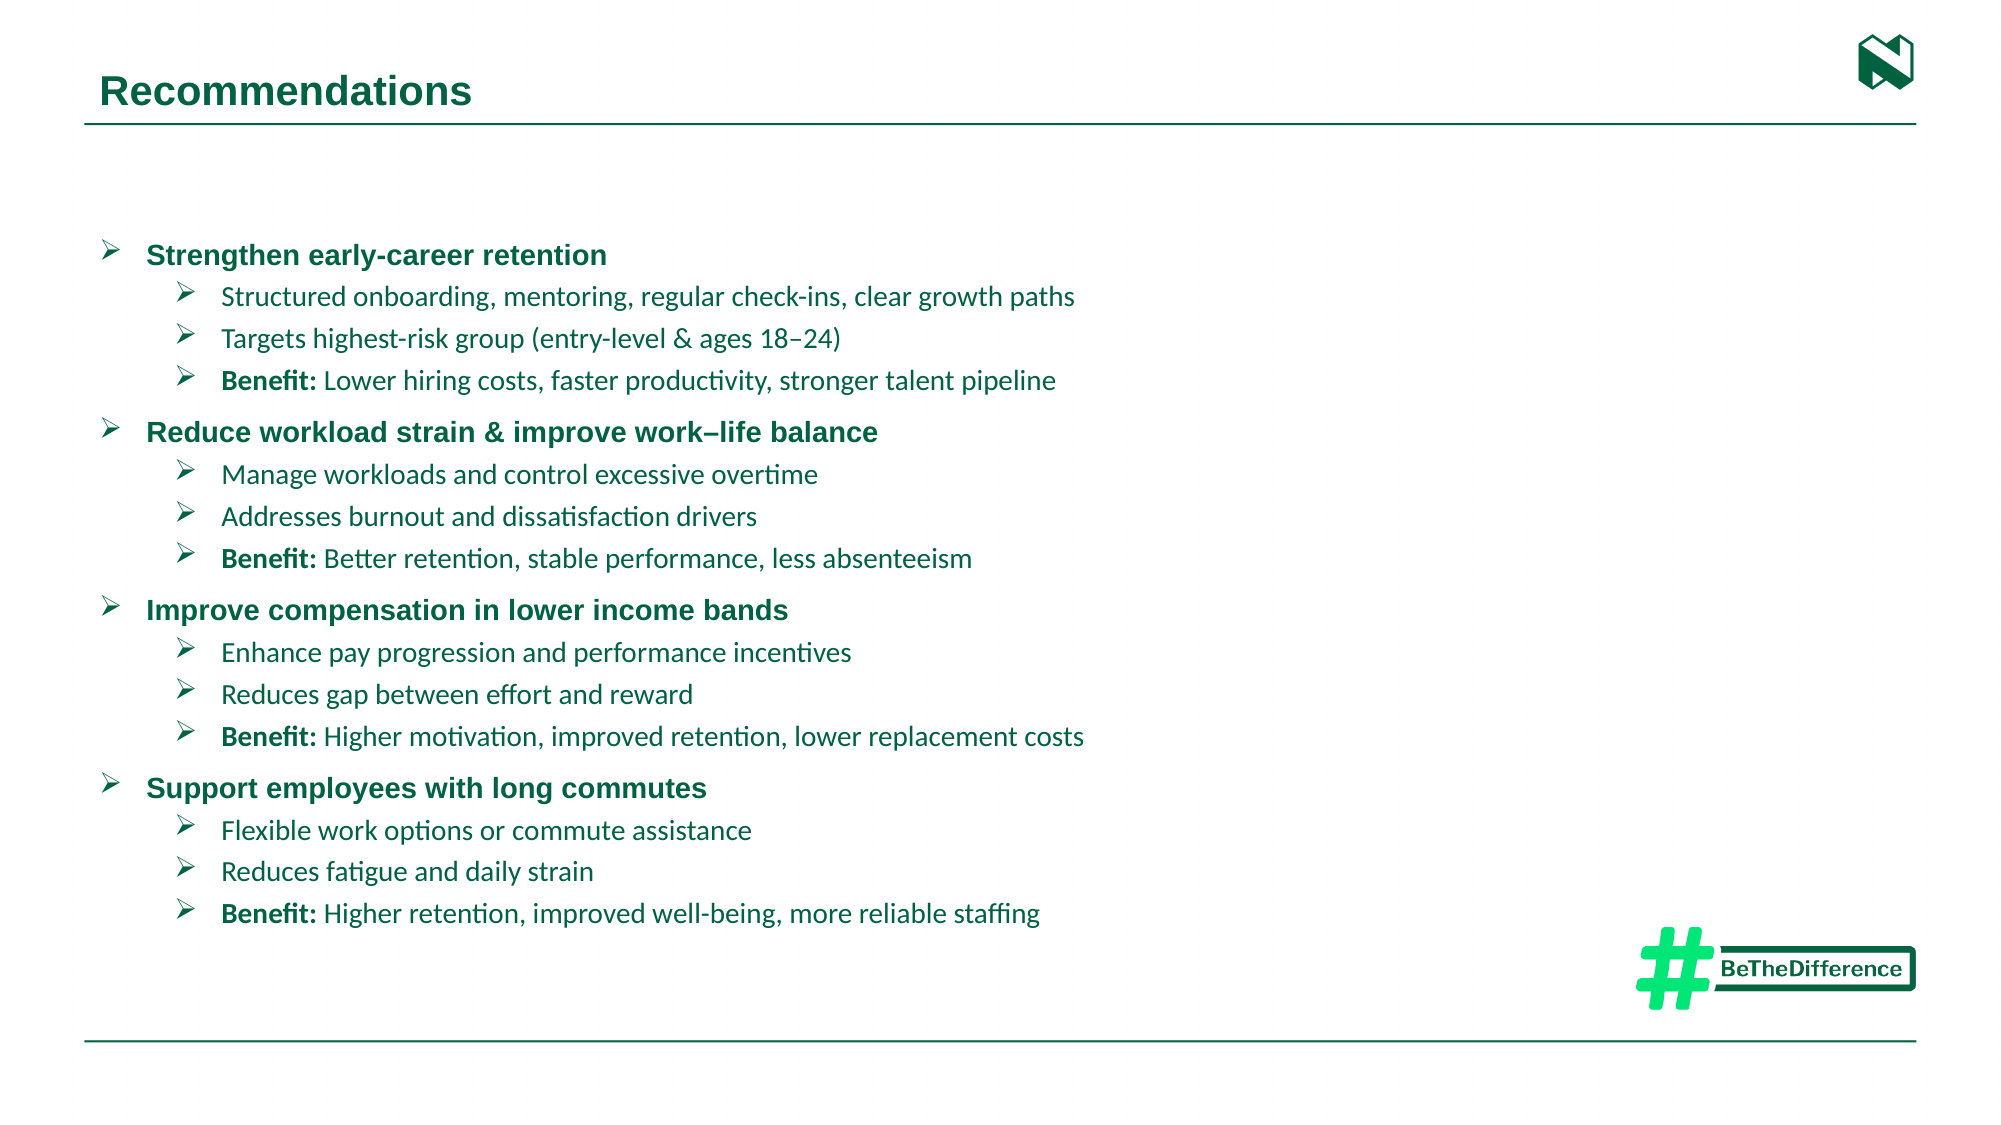

# Recommendations

Strengthen early-career retention
Structured onboarding, mentoring, regular check-ins, clear growth paths
Targets highest-risk group (entry-level & ages 18–24)
Benefit: Lower hiring costs, faster productivity, stronger talent pipeline
Reduce workload strain & improve work–life balance
Manage workloads and control excessive overtime
Addresses burnout and dissatisfaction drivers
Benefit: Better retention, stable performance, less absenteeism
Improve compensation in lower income bands
Enhance pay progression and performance incentives
Reduces gap between effort and reward
Benefit: Higher motivation, improved retention, lower replacement costs
Support employees with long commutes
Flexible work options or commute assistance
Reduces fatigue and daily strain
Benefit: Higher retention, improved well-being, more reliable staffing